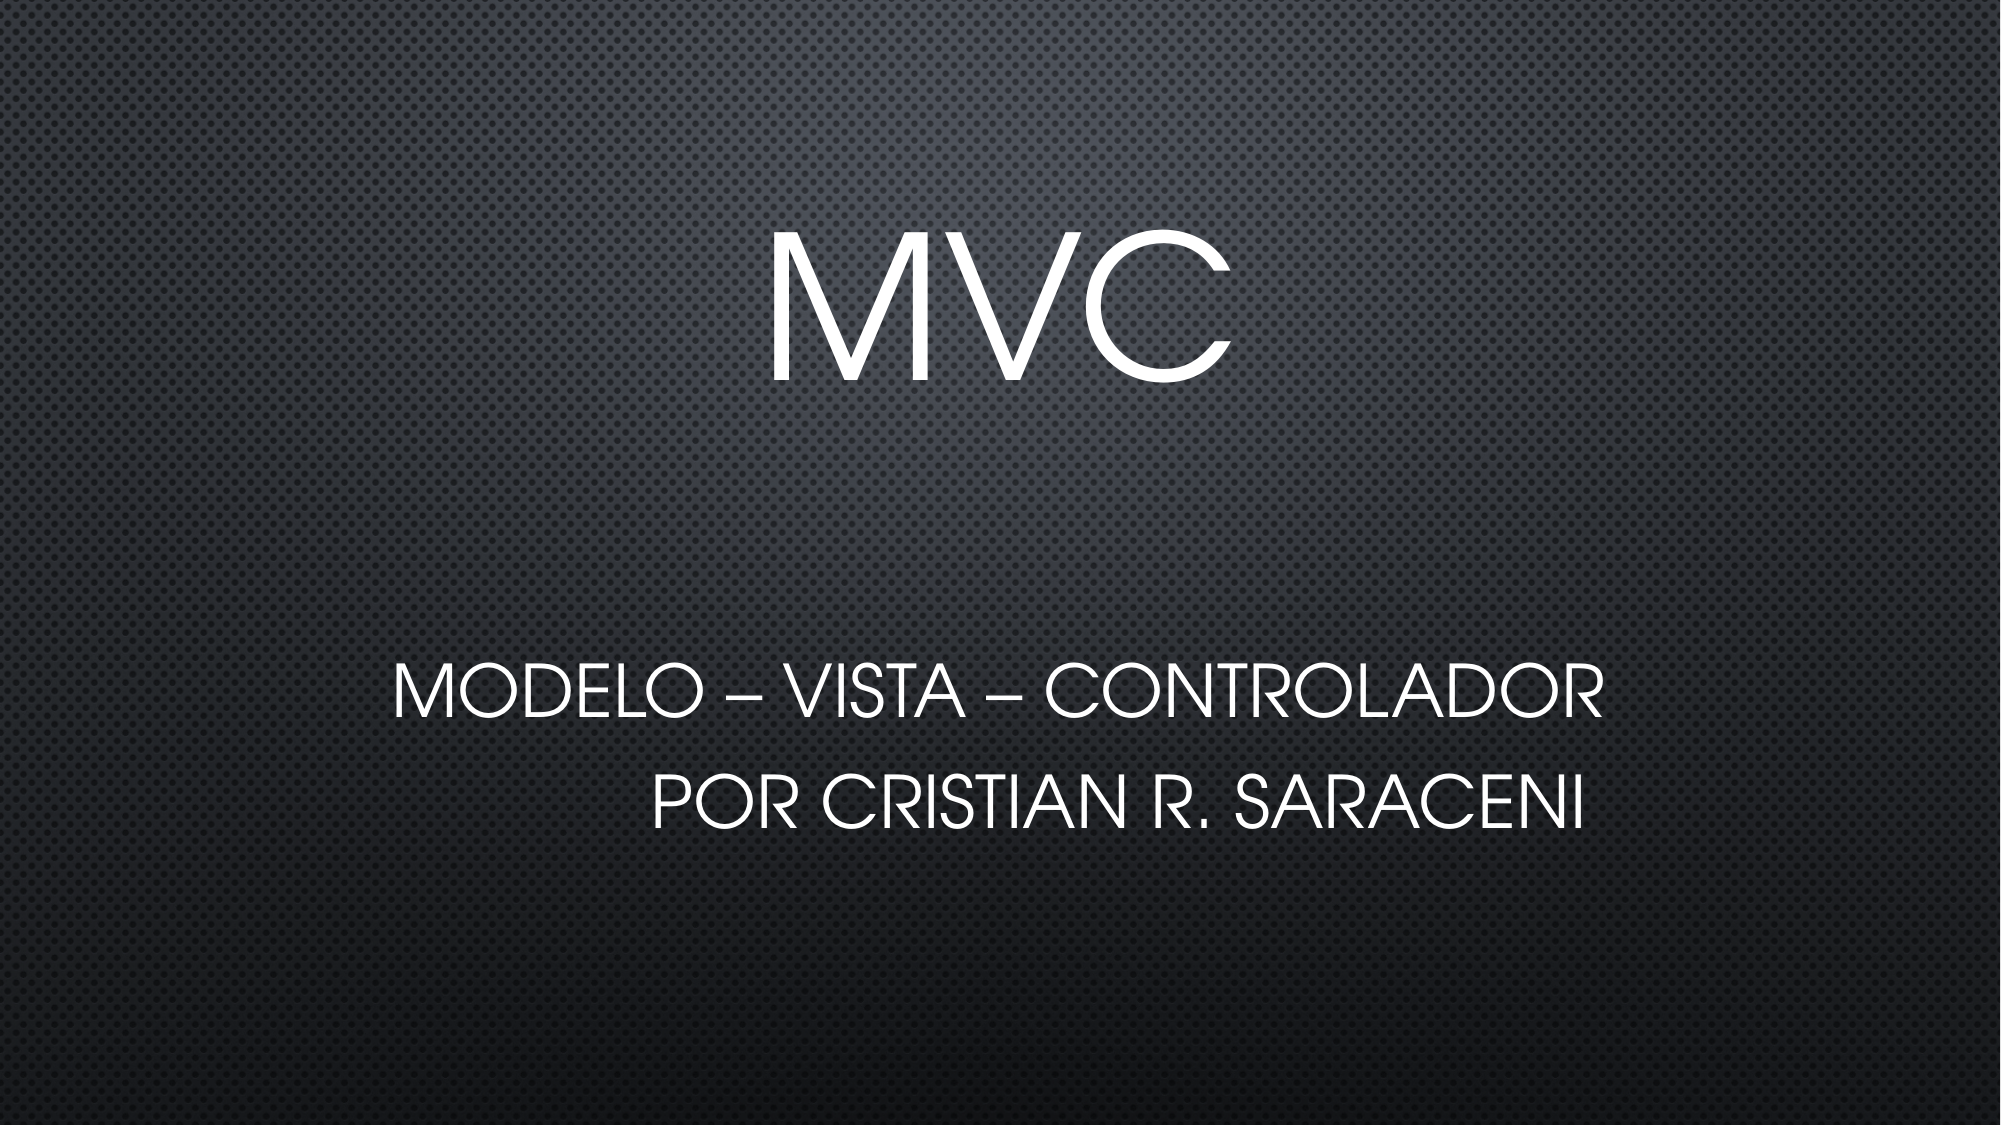

# MVC
Modelo – Vista – Controlador
            por Cristian R. Saraceni